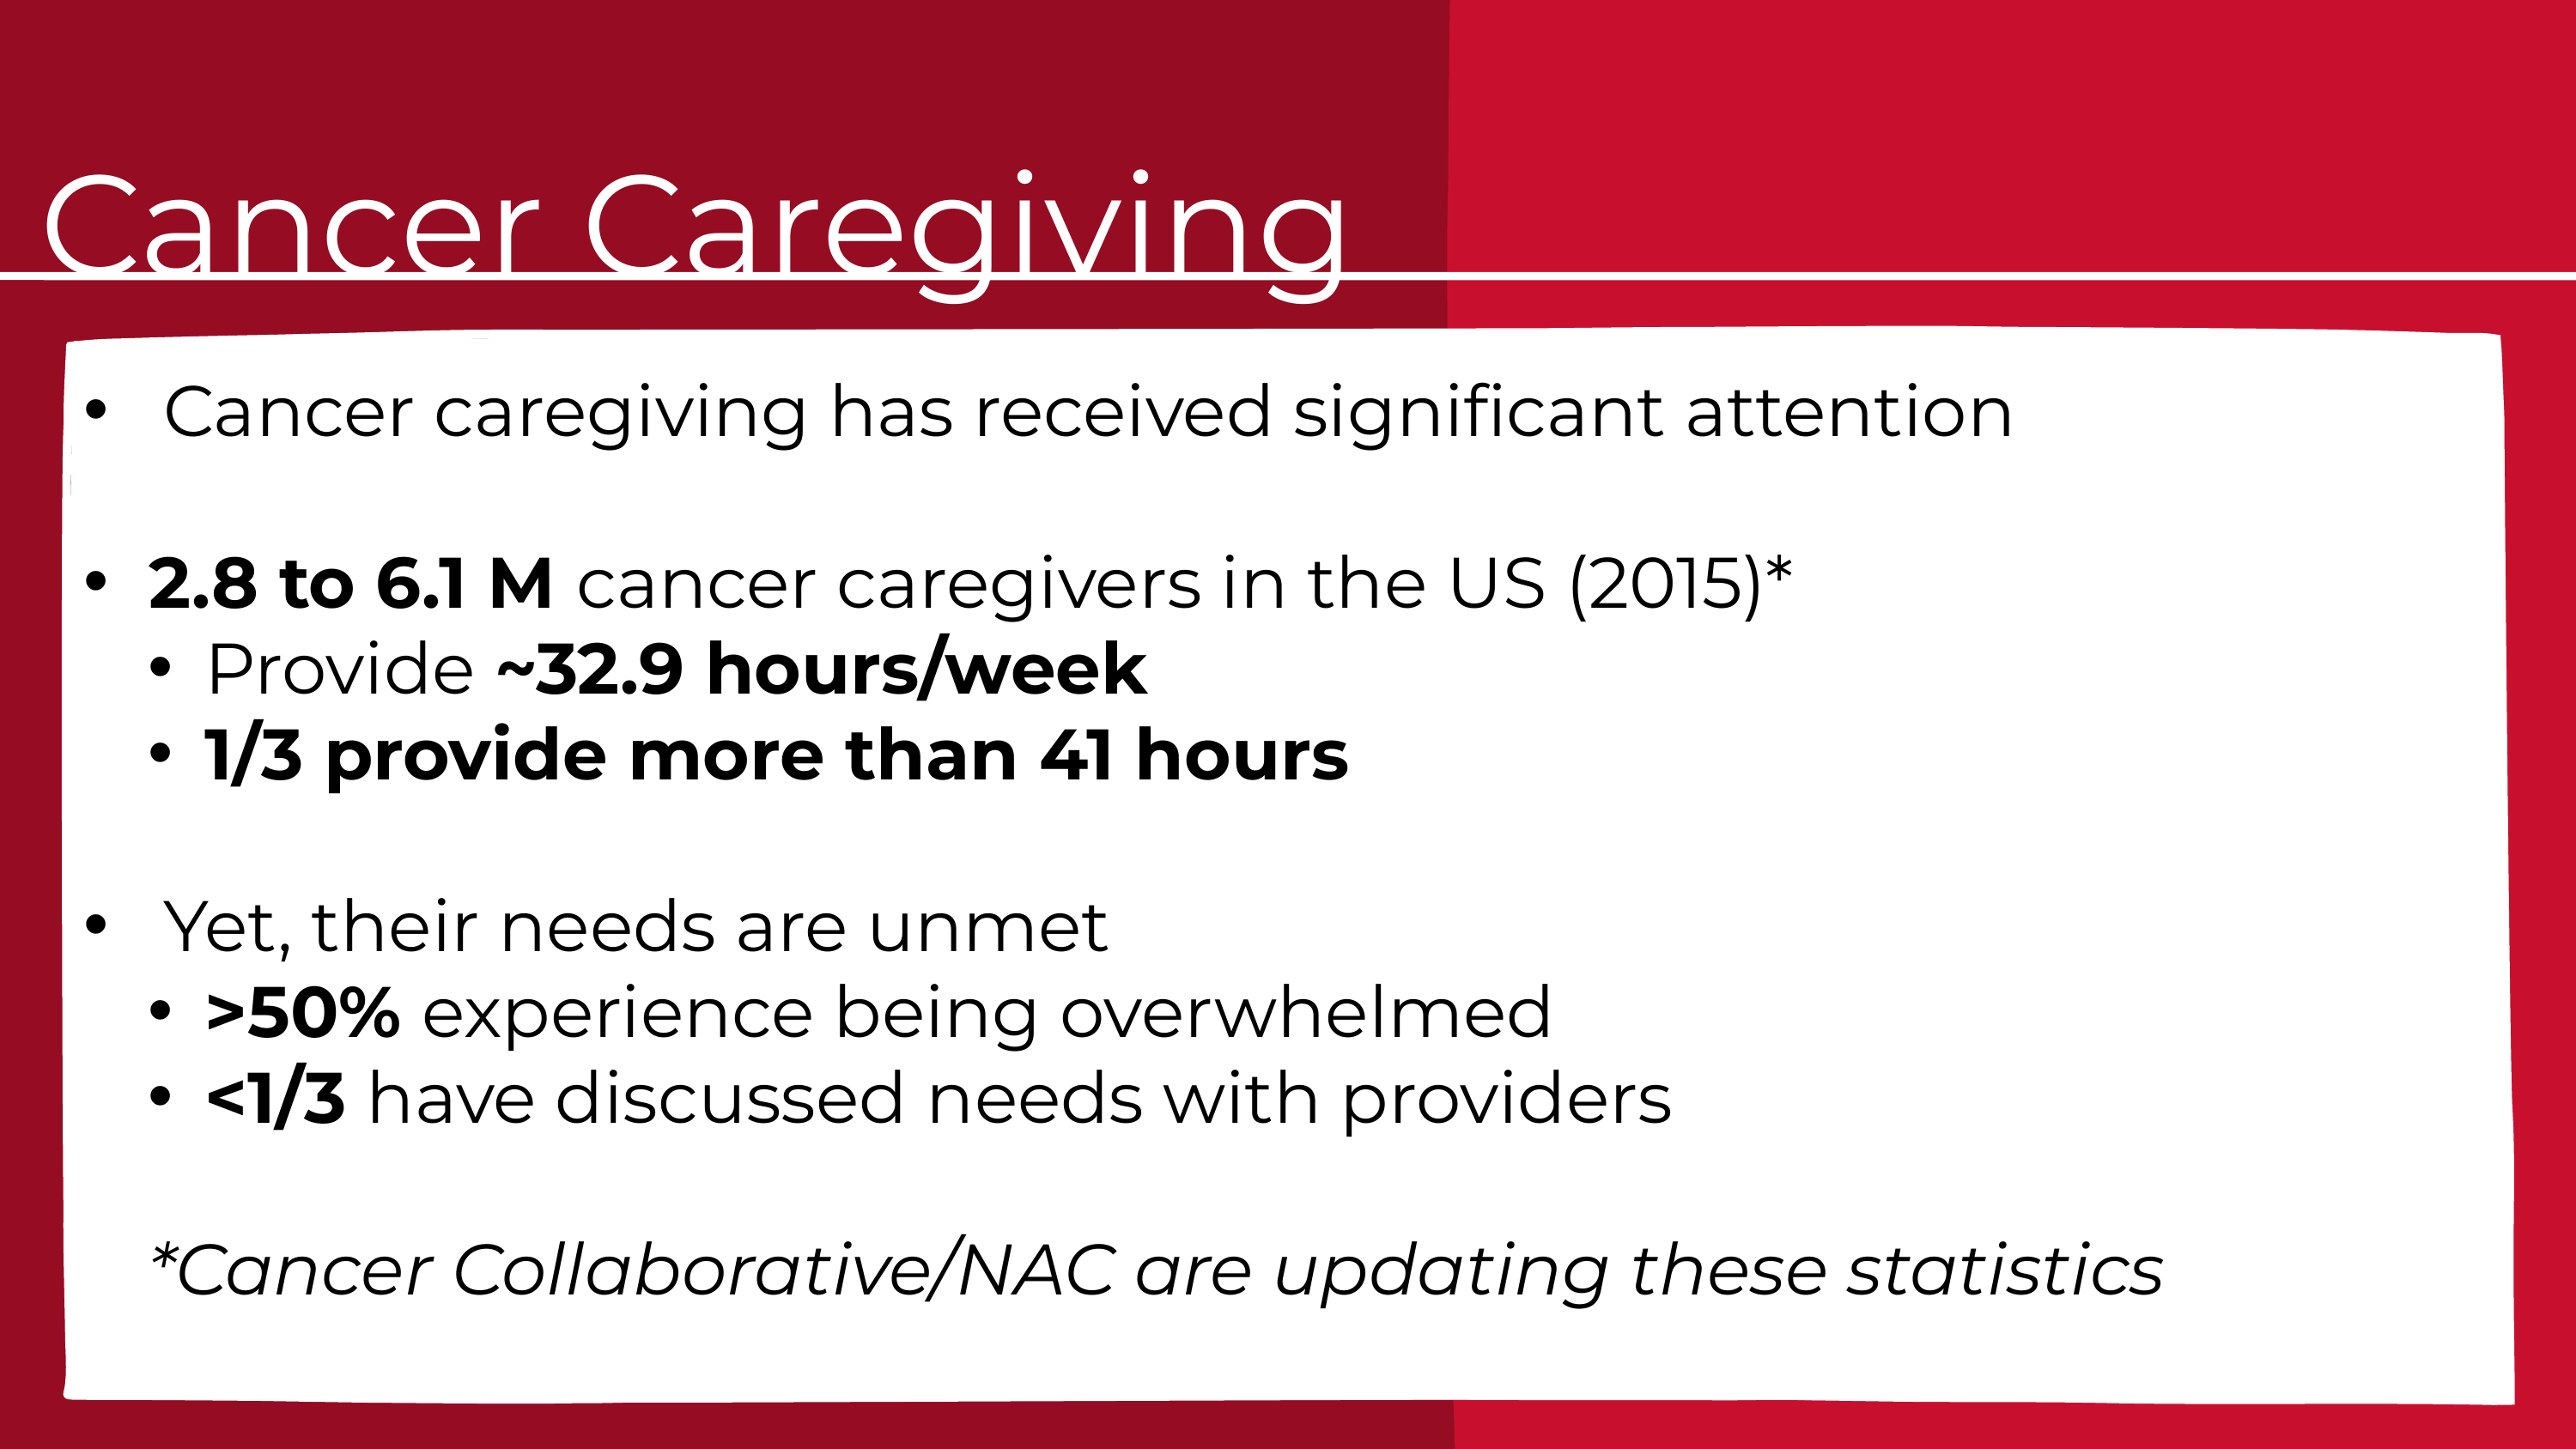

Cancer Caregiving

Cancer caregiving has received significant attention

2.8 to 6.1 M cancer caregivers in the US (2015)*
Provide ~32.9 hours/week
1/3 provide more than 41 hours

Yet, their needs are unmet
>50% experience being overwhelmed
<1/3 have discussed needs with providers

*Cancer Collaborative/NAC are updating these statistics